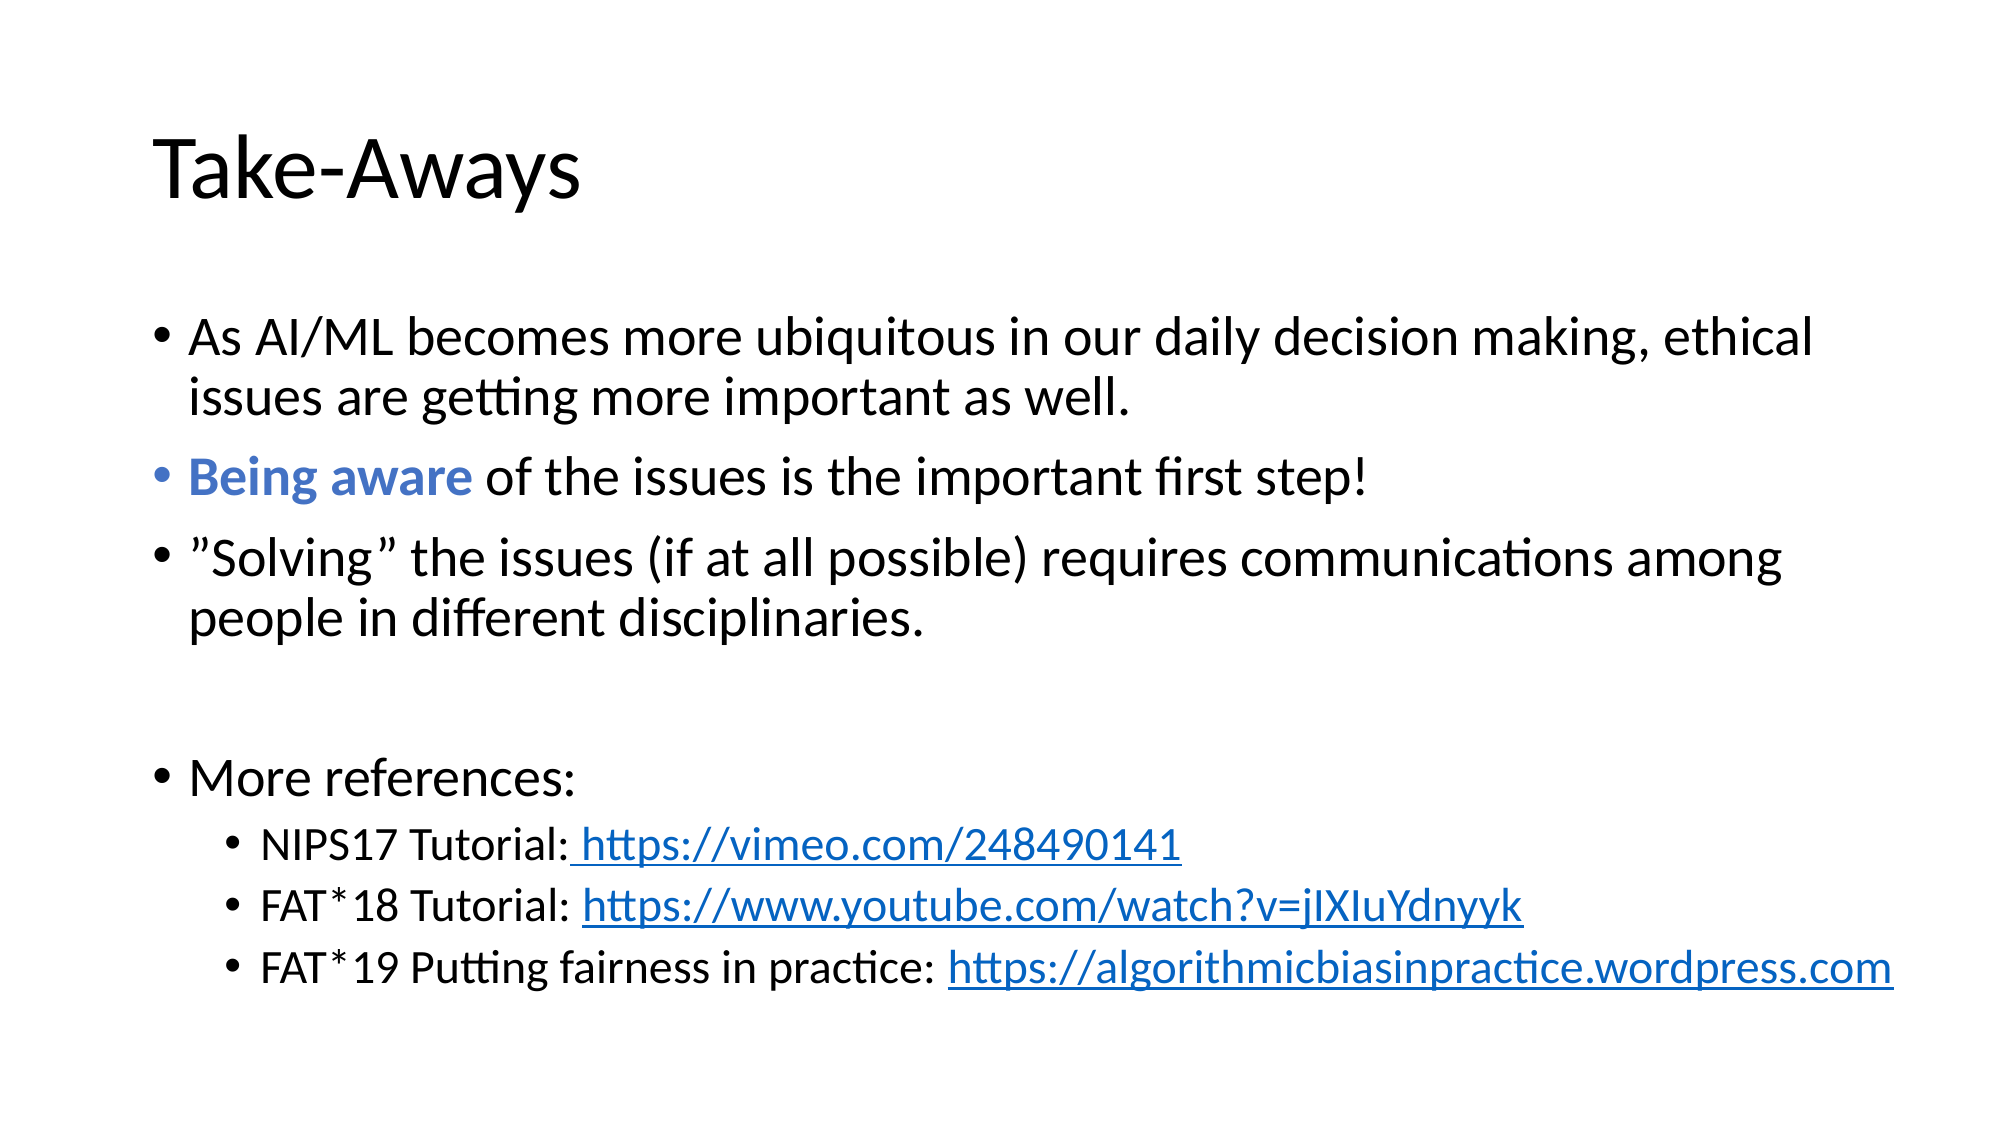

# Take-Aways
As AI/ML becomes more ubiquitous in our daily decision making, ethical issues are getting more important as well.
Being aware of the issues is the important first step!
”Solving” the issues (if at all possible) requires communications among people in different disciplinaries.

More references:
NIPS17 Tutorial: https://vimeo.com/248490141
FAT*18 Tutorial: https://www.youtube.com/watch?v=jIXIuYdnyyk
FAT*19 Putting fairness in practice: https://algorithmicbiasinpractice.wordpress.com